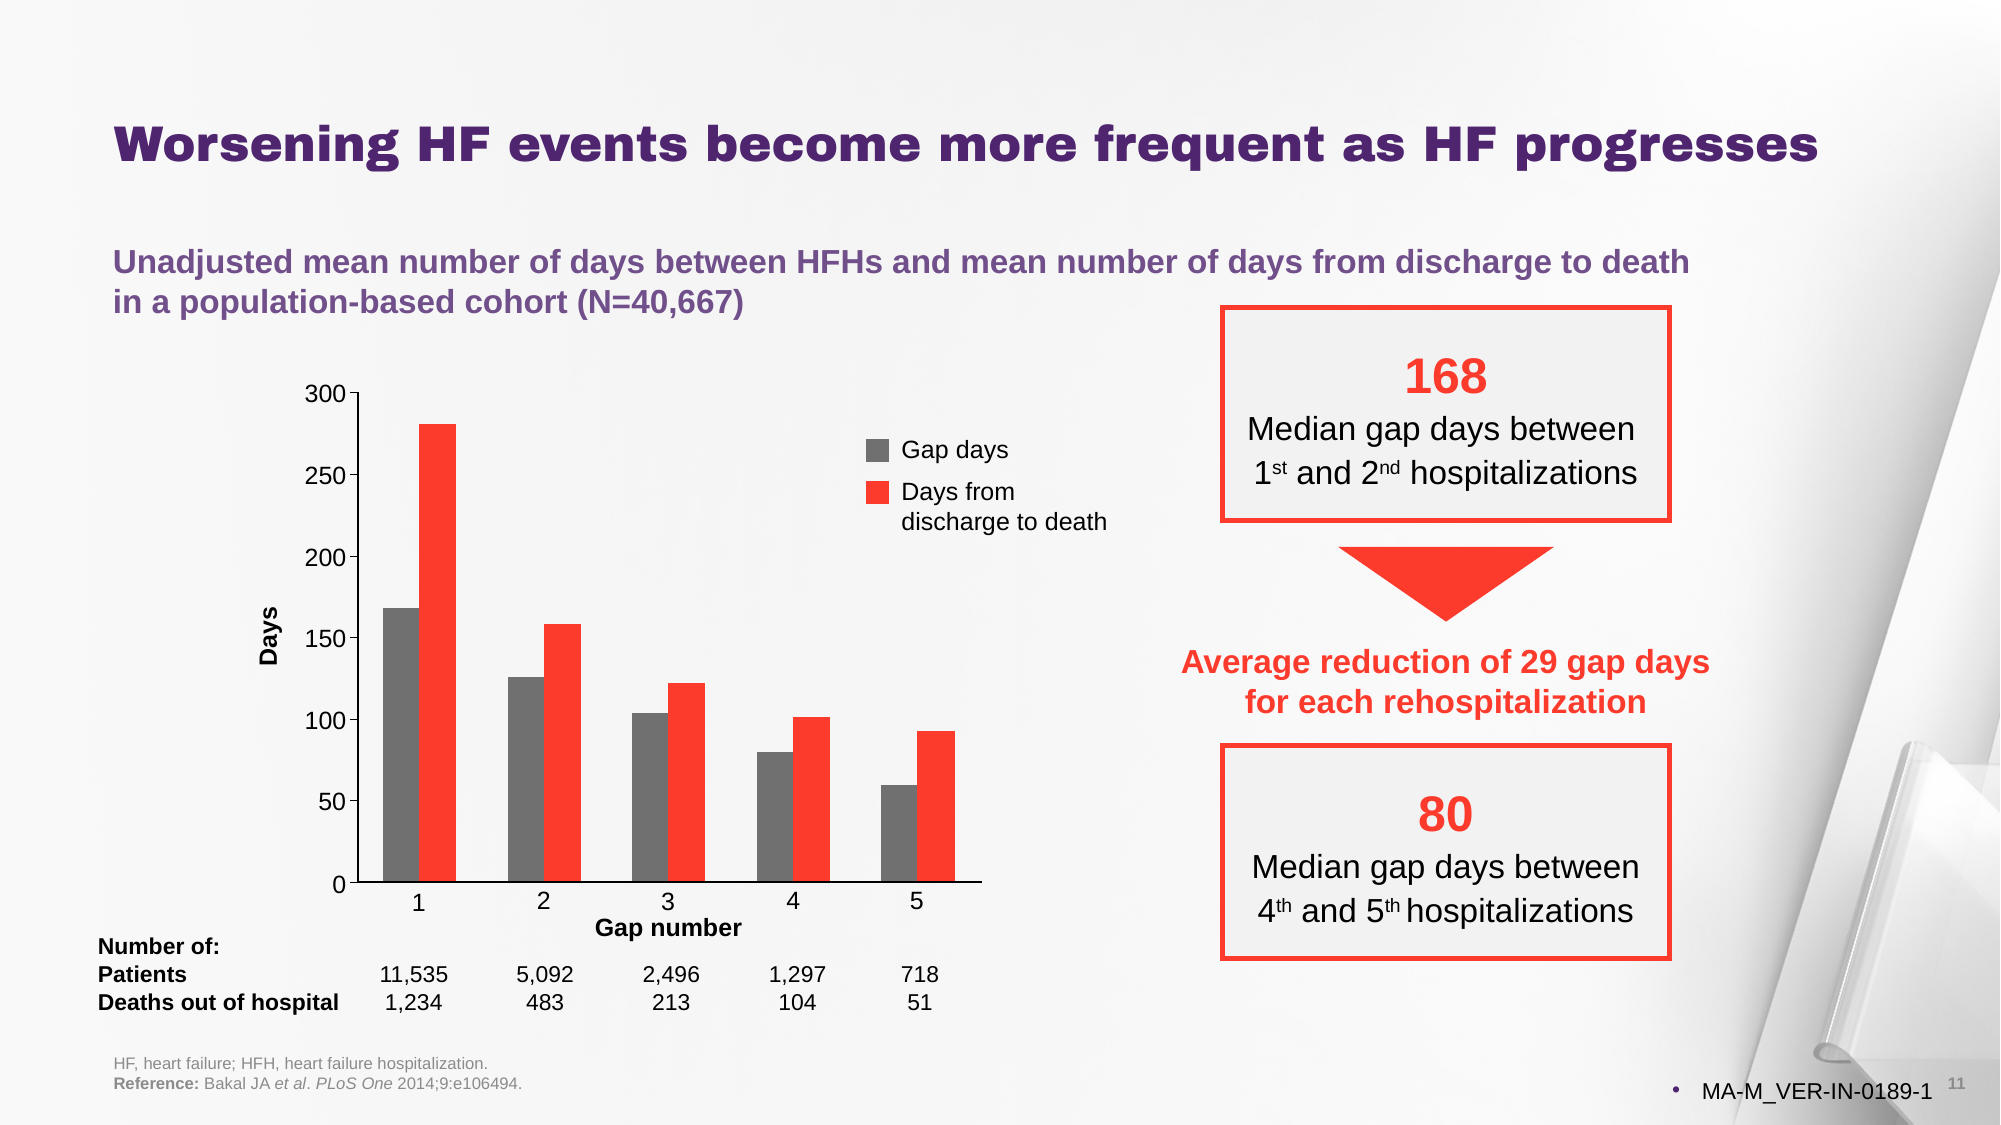

# Worsening HF events become more frequent as HF progresses
Unadjusted mean number of days between HFHs and mean number of days from discharge to death in a population-based cohort (N=40,667)
168
Median gap days between
1st and 2nd hospitalizations
300

250
200
150
100
50
0
4
2
5
3
1

Gap days

Days from
discharge to death

Days

Gap number

Average reduction of 29 gap days
 for each rehospitalization
80
Median gap days between 4th and 5th hospitalizations
| Number of: |  |  |  |  |  |  |  |  |  |  |
| --- | --- | --- | --- | --- | --- | --- | --- | --- | --- | --- |
| Patients | 11,535 |  | 5,092 |  | 2,496 |  | 1,297 |  | 718 |  |
| Deaths out of hospital | 1,234 |  | 483 |  | 213 |  | 104 |  | 51 |  |
HF, heart failure; HFH, heart failure hospitalization.
Reference: Bakal JA et al. PLoS One 2014;9:e106494.
11
MA-M_VER-IN-0189-1